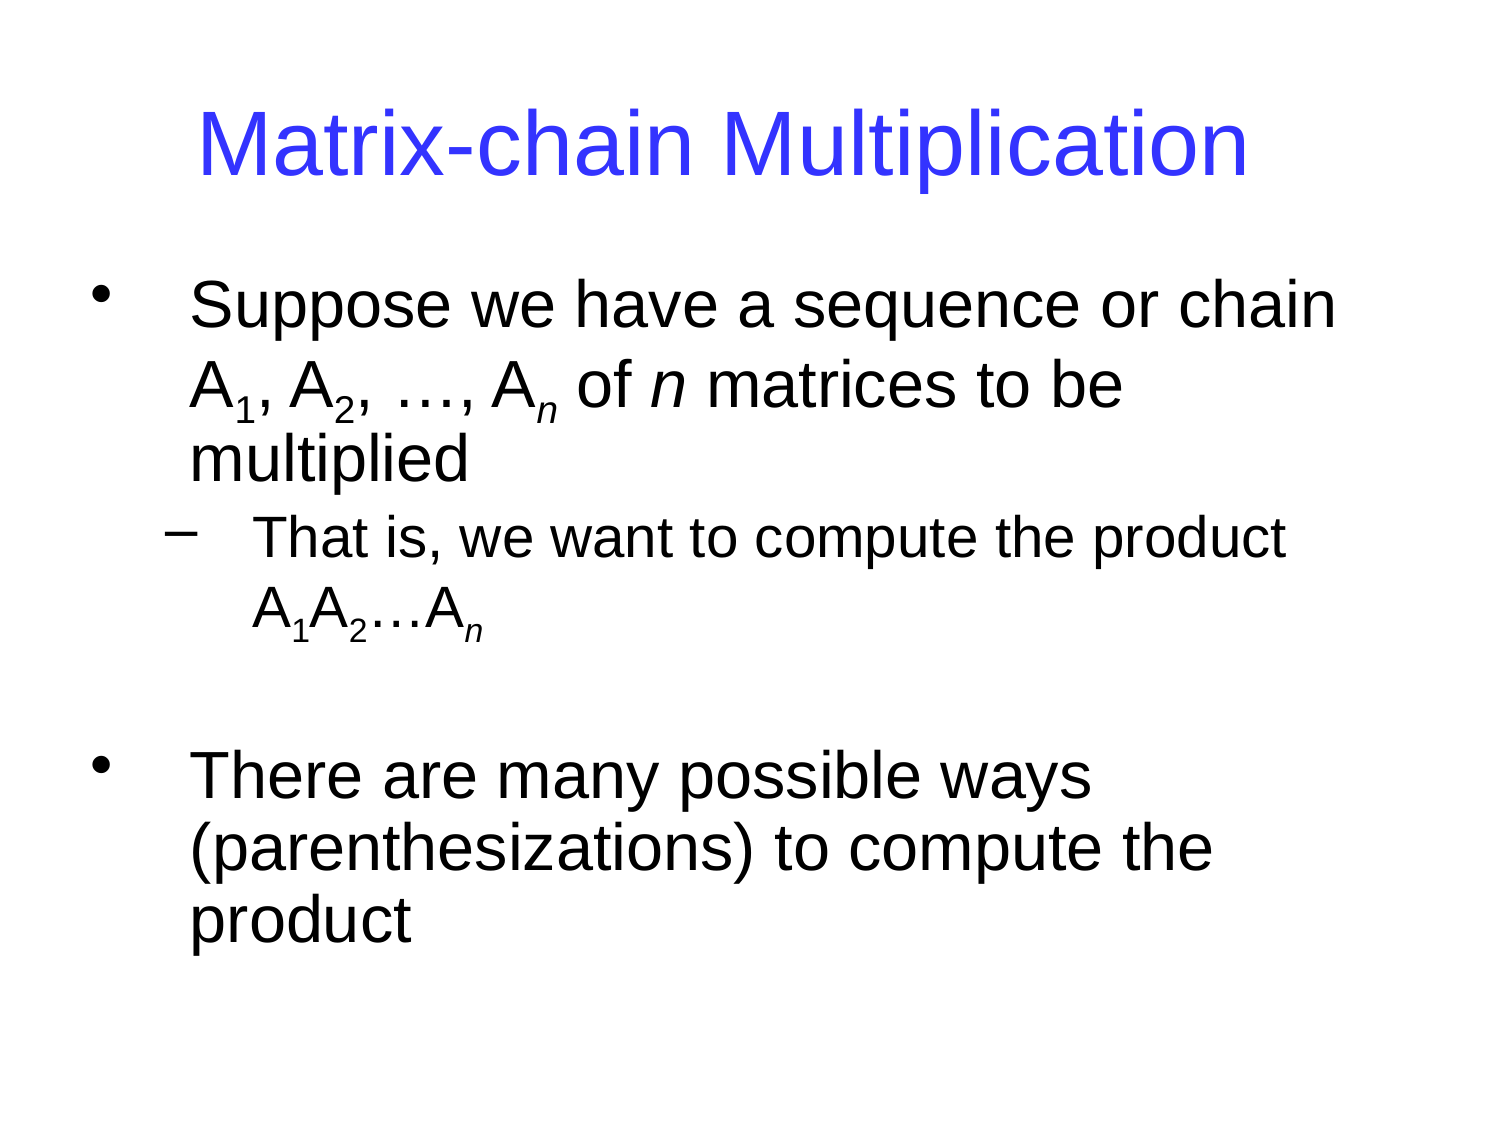

# Matrix-chain Multiplication
Suppose we have a sequence or chain A1, A2, …, An of n matrices to be multiplied
That is, we want to compute the product A1A2…An

There are many possible ways (parenthesizations) to compute the product